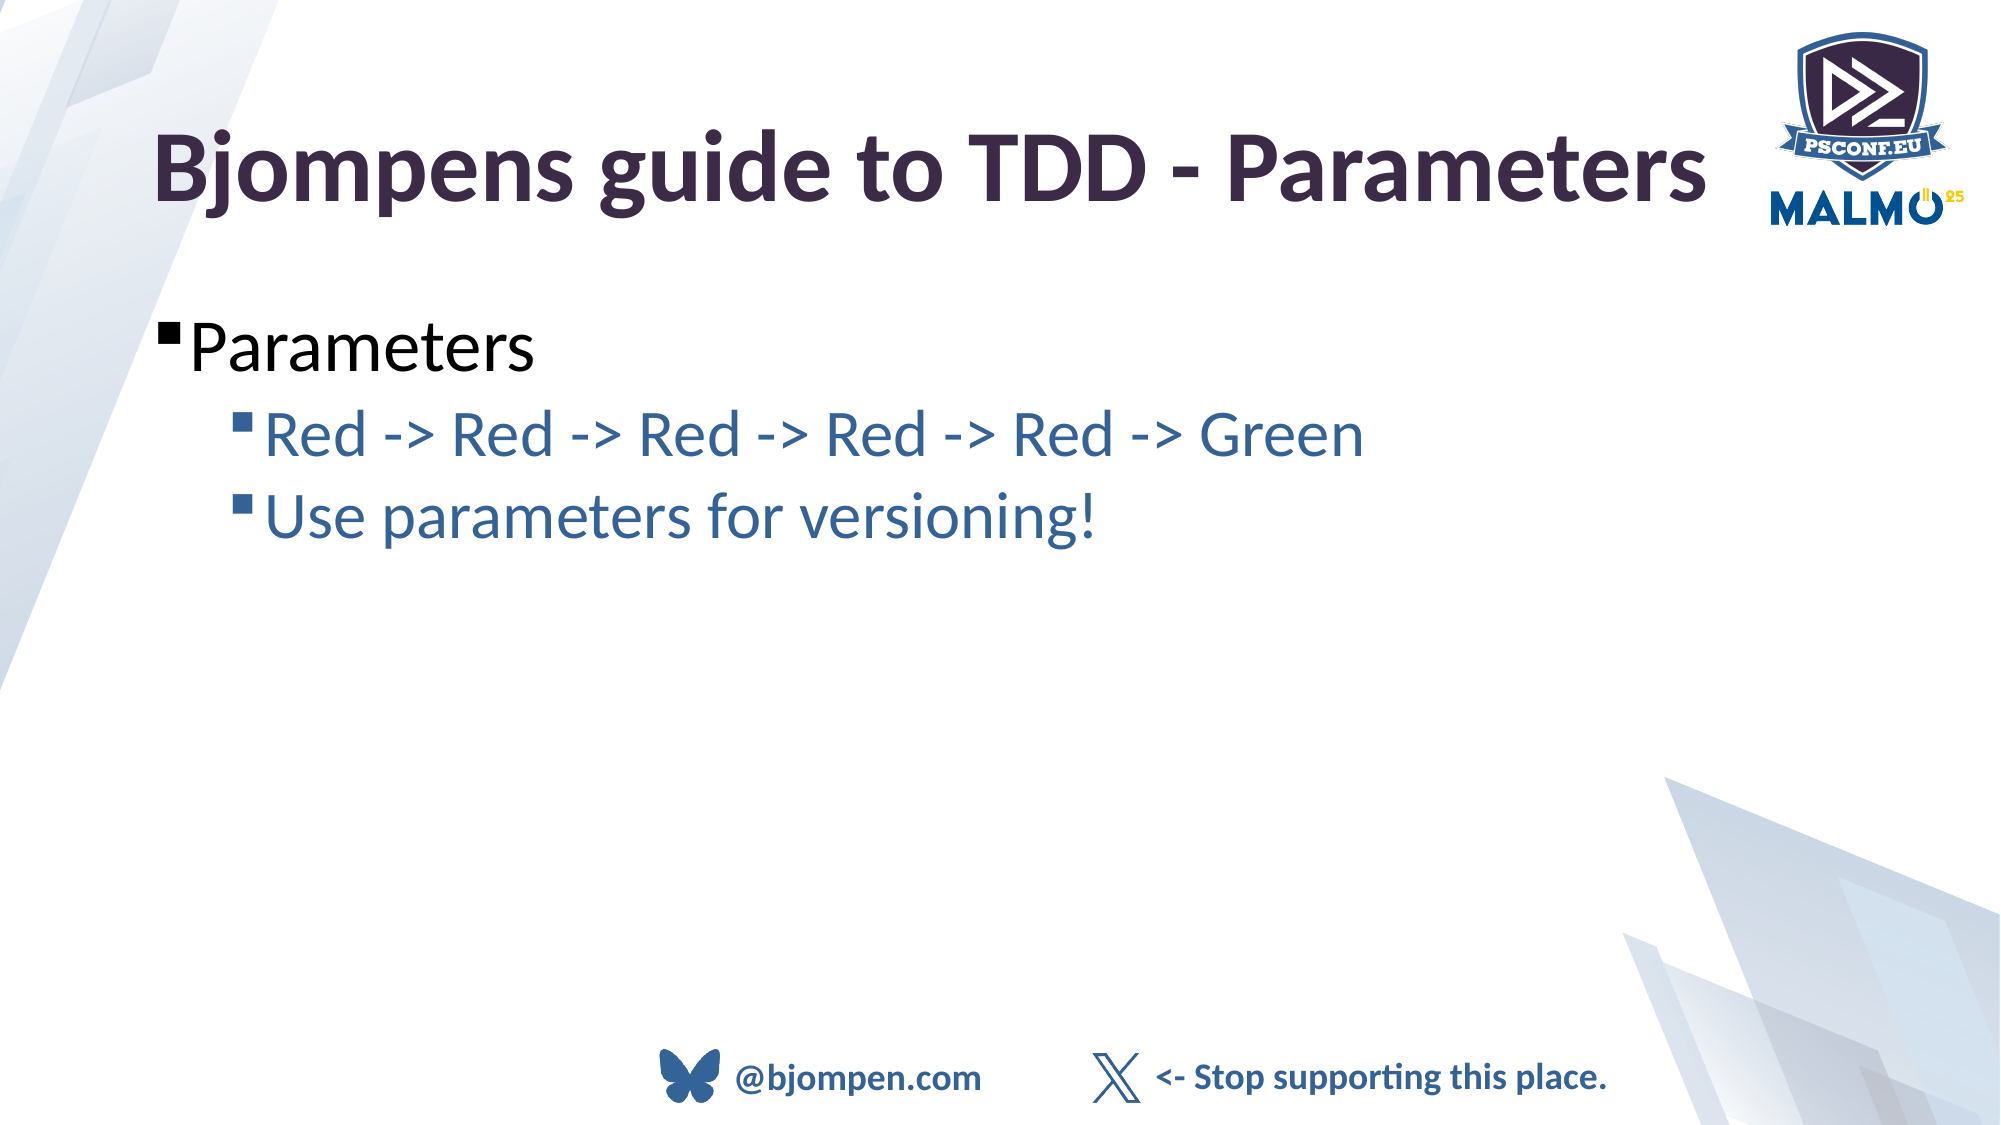

# Bjompens guide to TDD - Parameters
Parameters
Red -> Red -> Red -> Red -> Red -> Green
Use parameters for versioning!